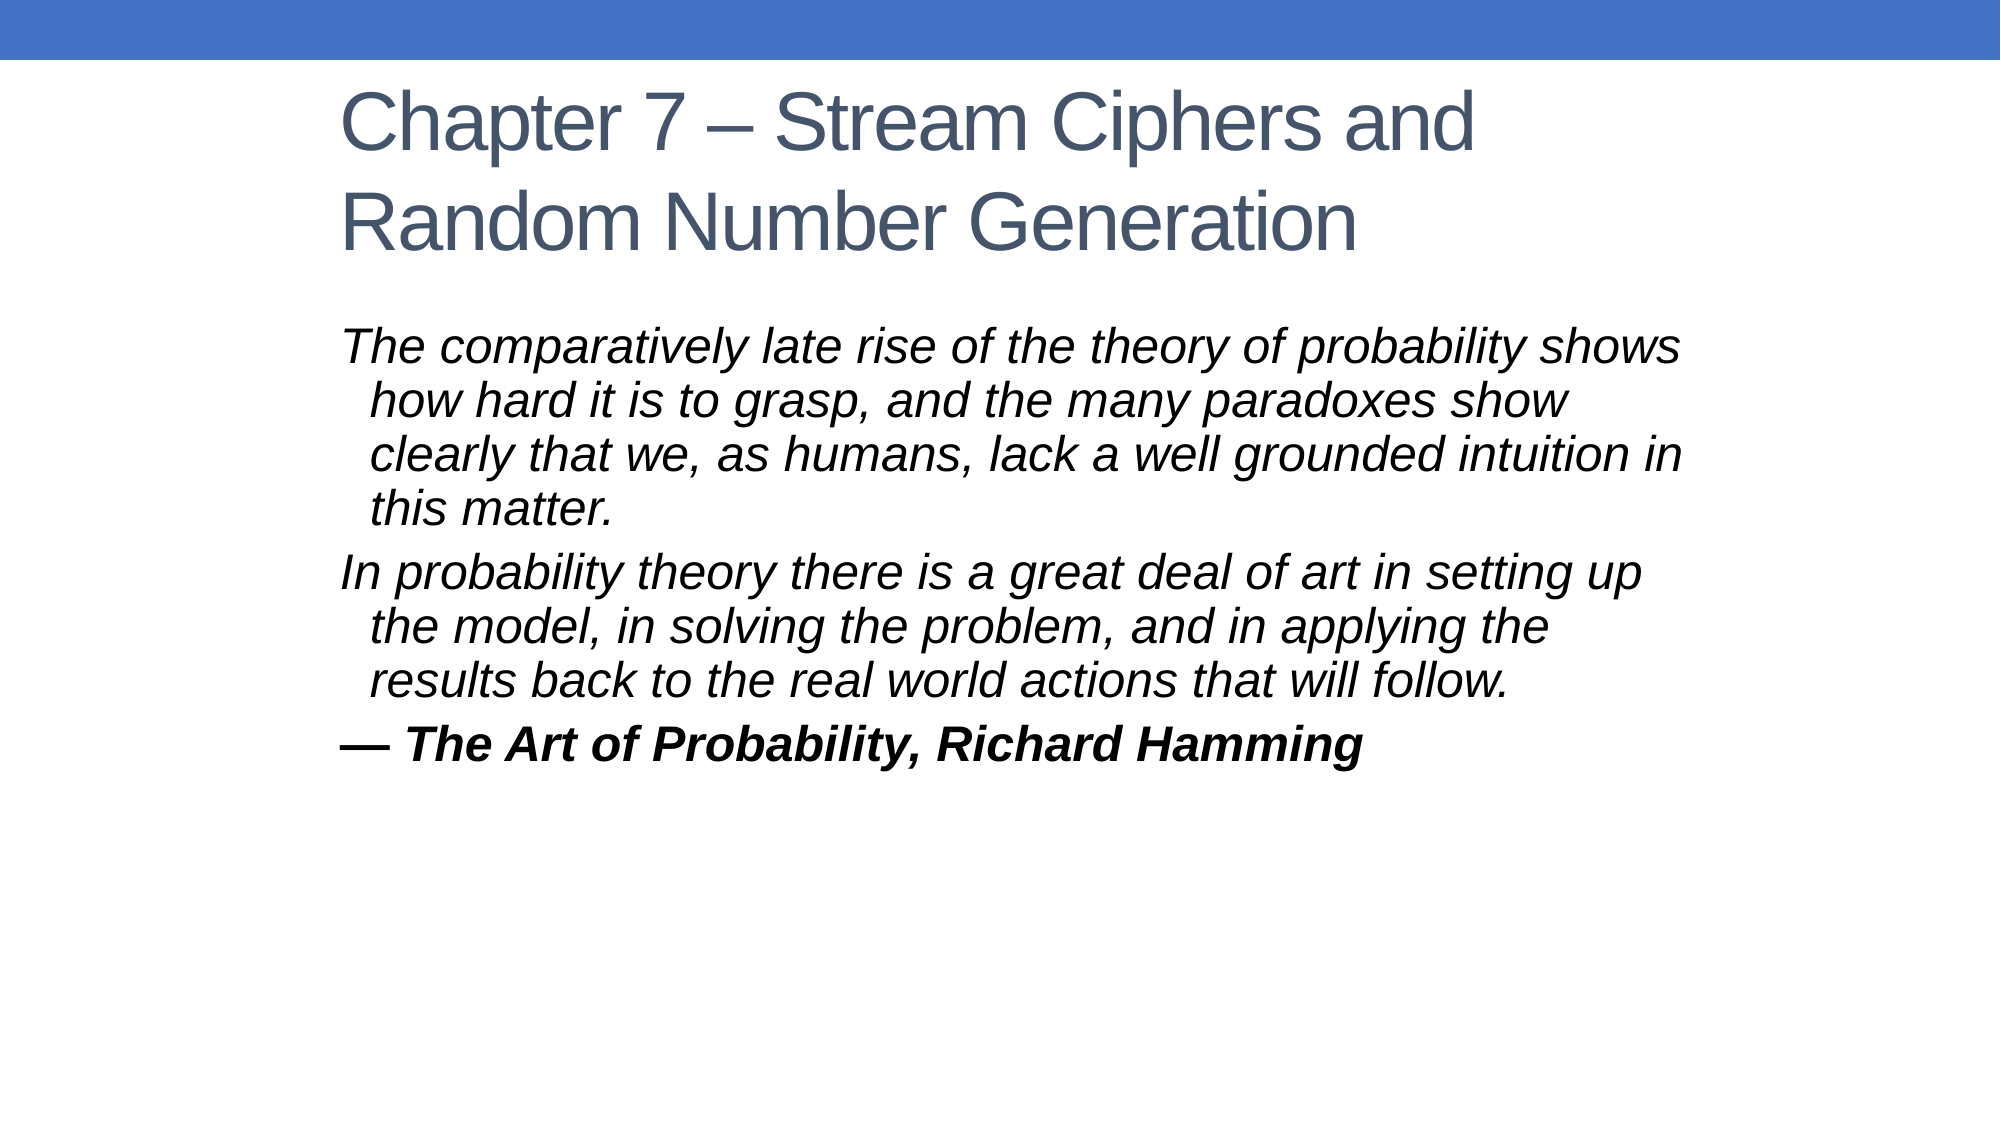

# Chapter 7 – Stream Ciphers and Random Number Generation
The comparatively late rise of the theory of probability shows how hard it is to grasp, and the many paradoxes show clearly that we, as humans, lack a well grounded intuition in this matter.
In probability theory there is a great deal of art in setting up the model, in solving the problem, and in applying the results back to the real world actions that will follow.
— The Art of Probability, Richard Hamming